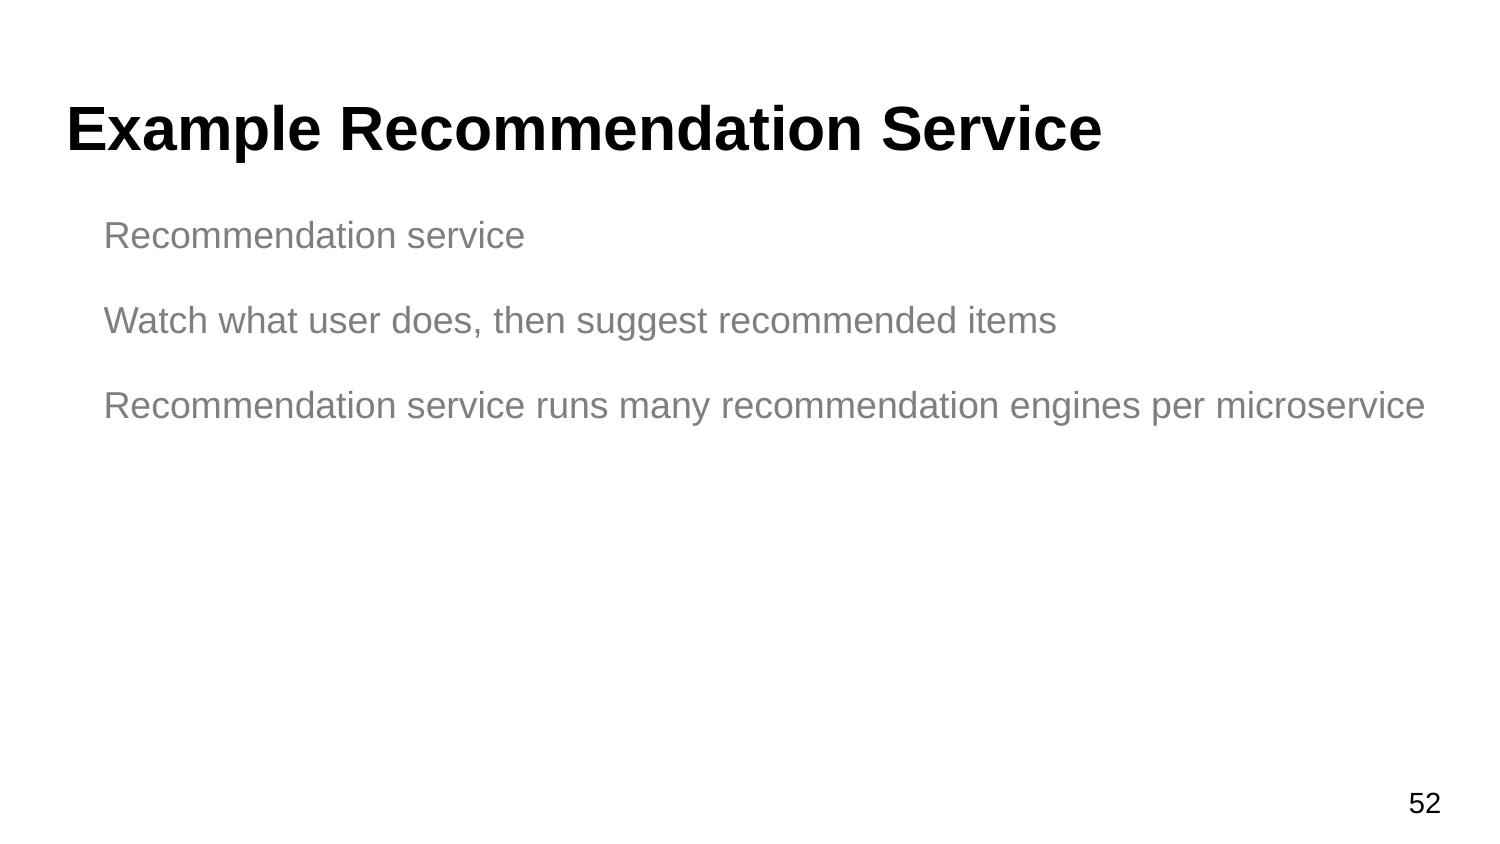

# Example Recommendation Service
Recommendation service
Watch what user does, then suggest recommended items
Recommendation service runs many recommendation engines per microservice
52